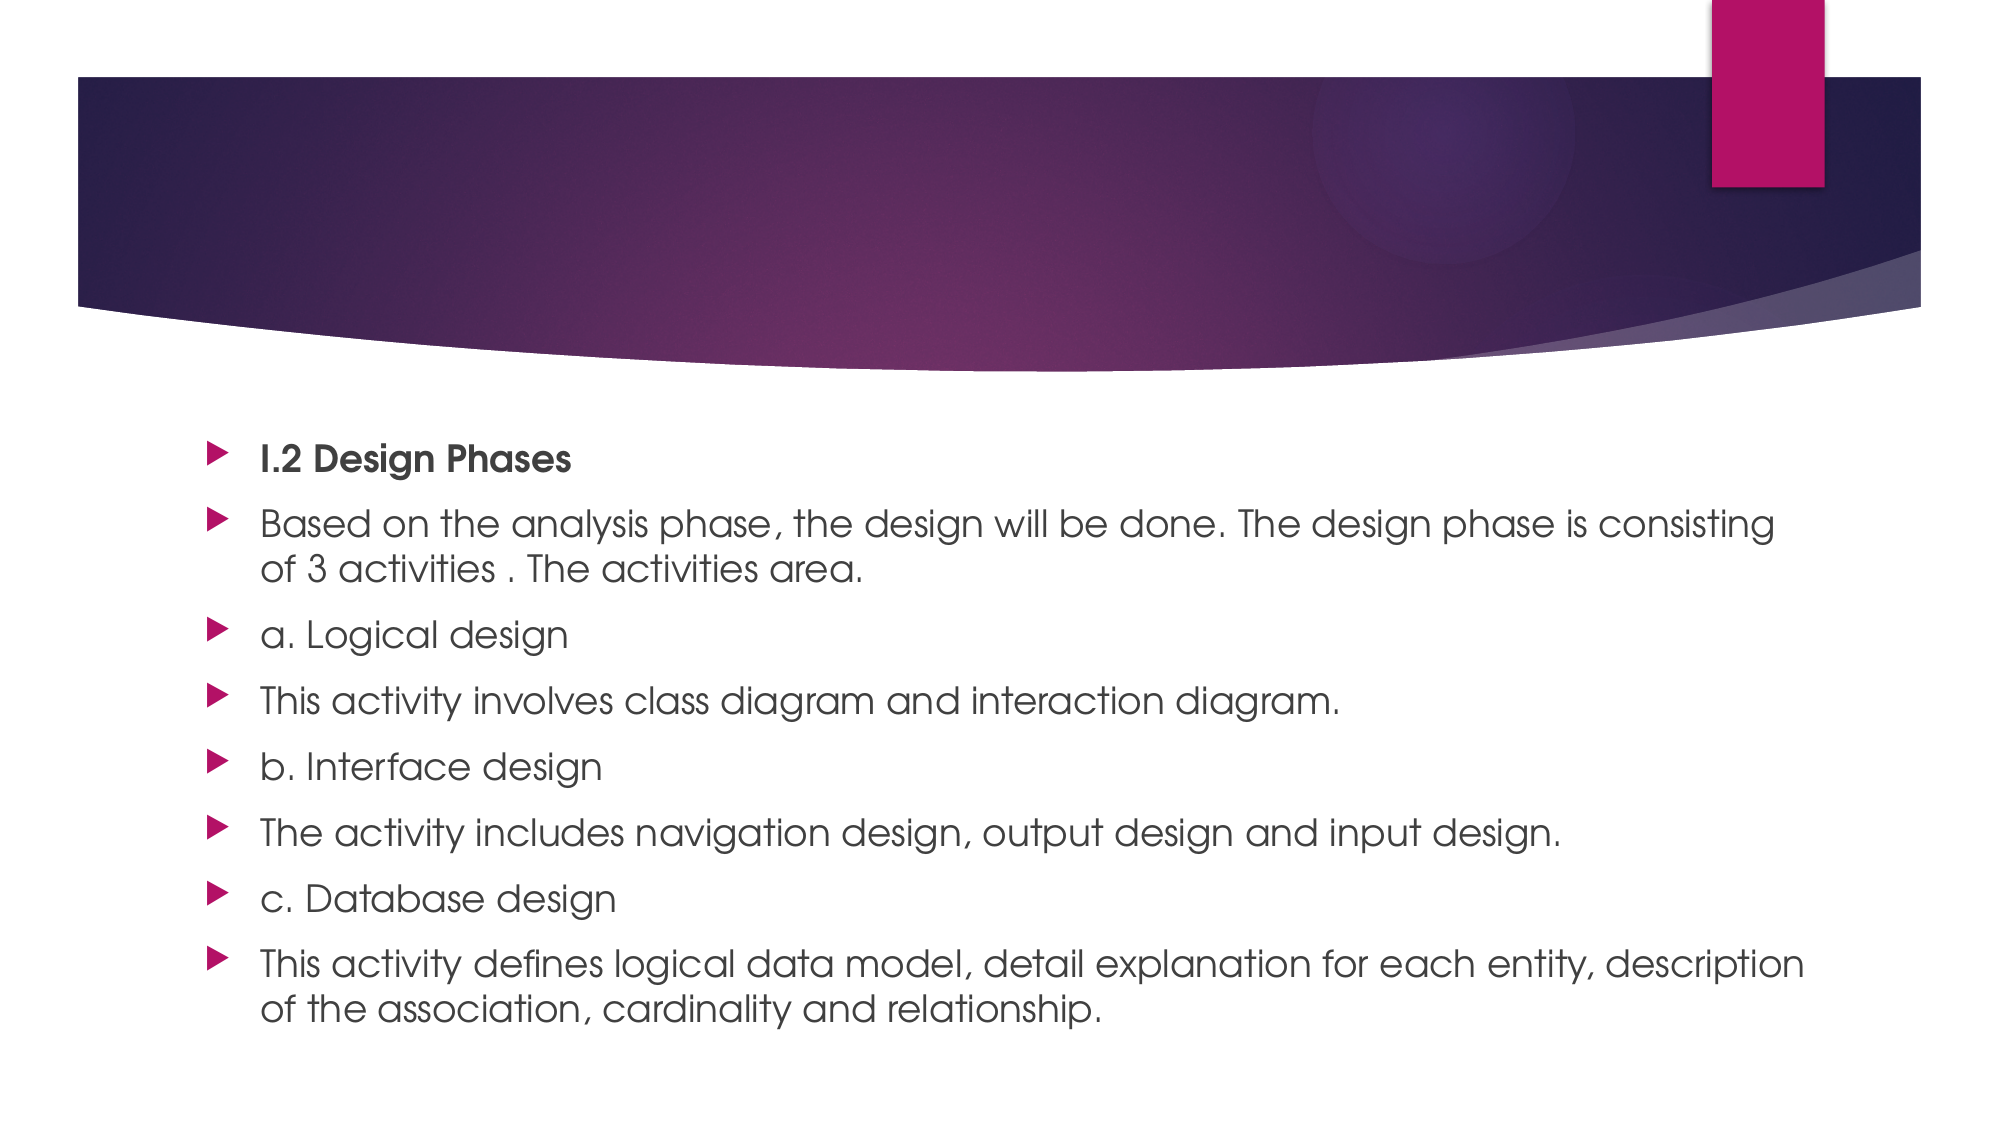

#
I.2 Design Phases
Based on the analysis phase, the design will be done. The design phase is consisting of 3 activities . The activities area.
a. Logical design
This activity involves class diagram and interaction diagram.
b. Interface design
The activity includes navigation design, output design and input design.
c. Database design
This activity defines logical data model, detail explanation for each entity, description of the association, cardinality and relationship.